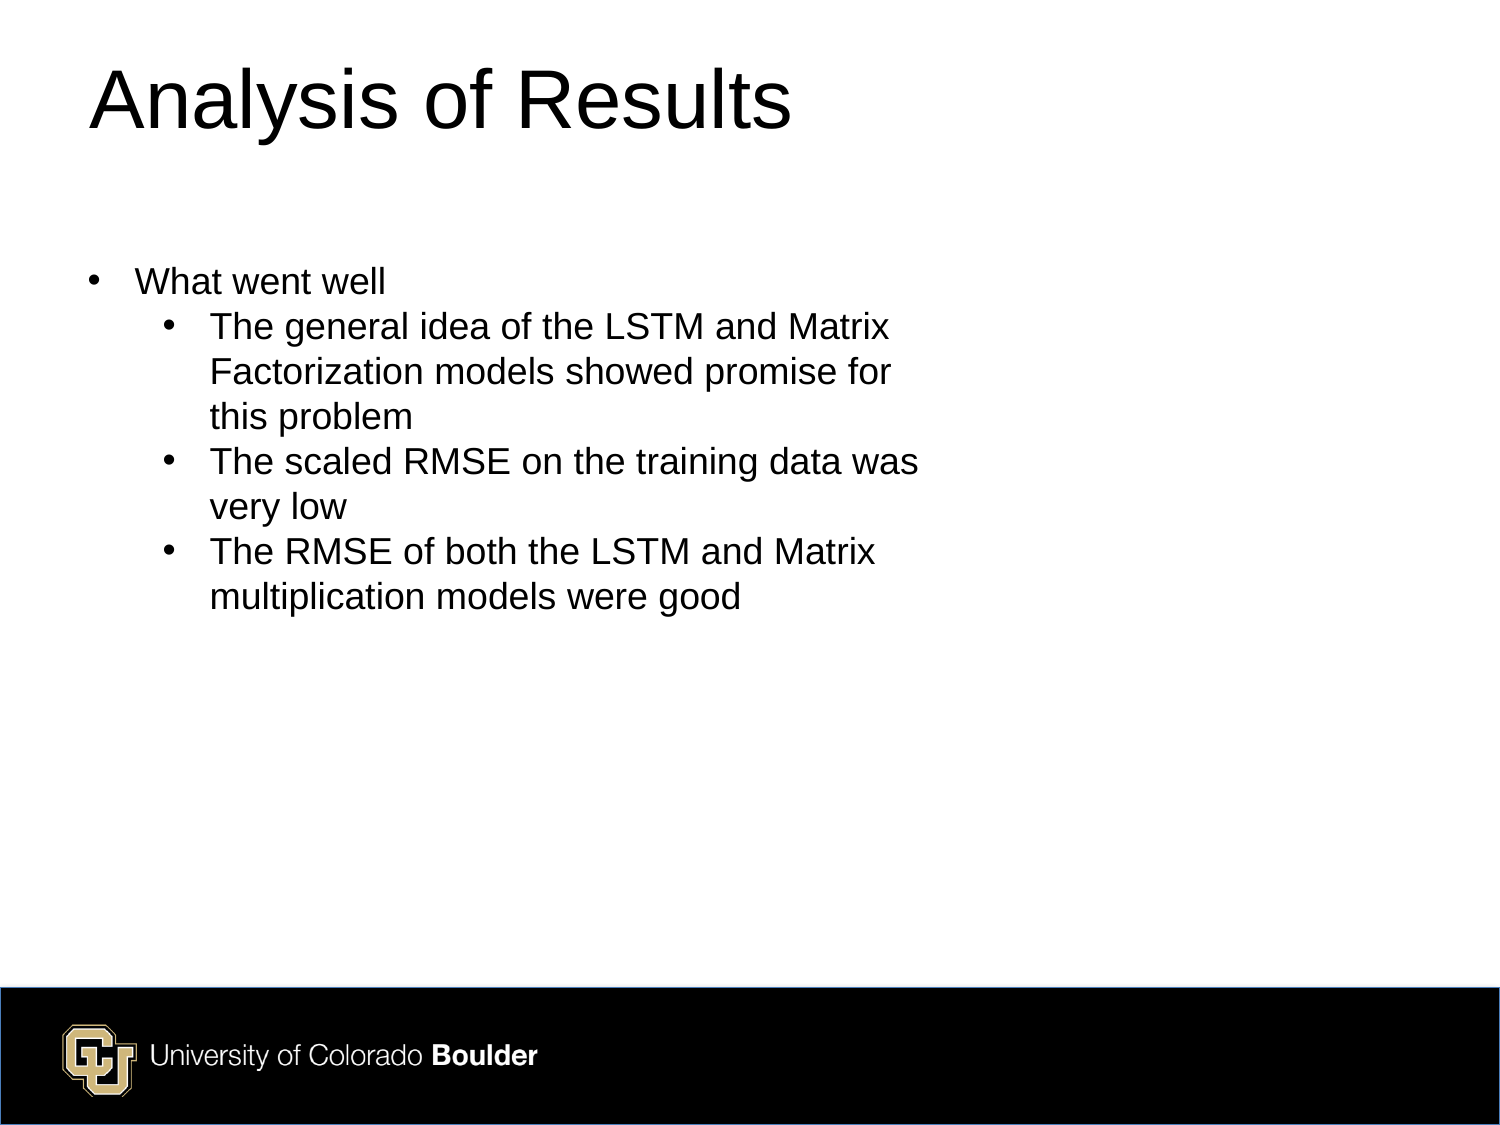

Analysis of Results
What went well
The general idea of the LSTM and Matrix Factorization models showed promise for this problem
The scaled RMSE on the training data was very low
The RMSE of both the LSTM and Matrix multiplication models were good